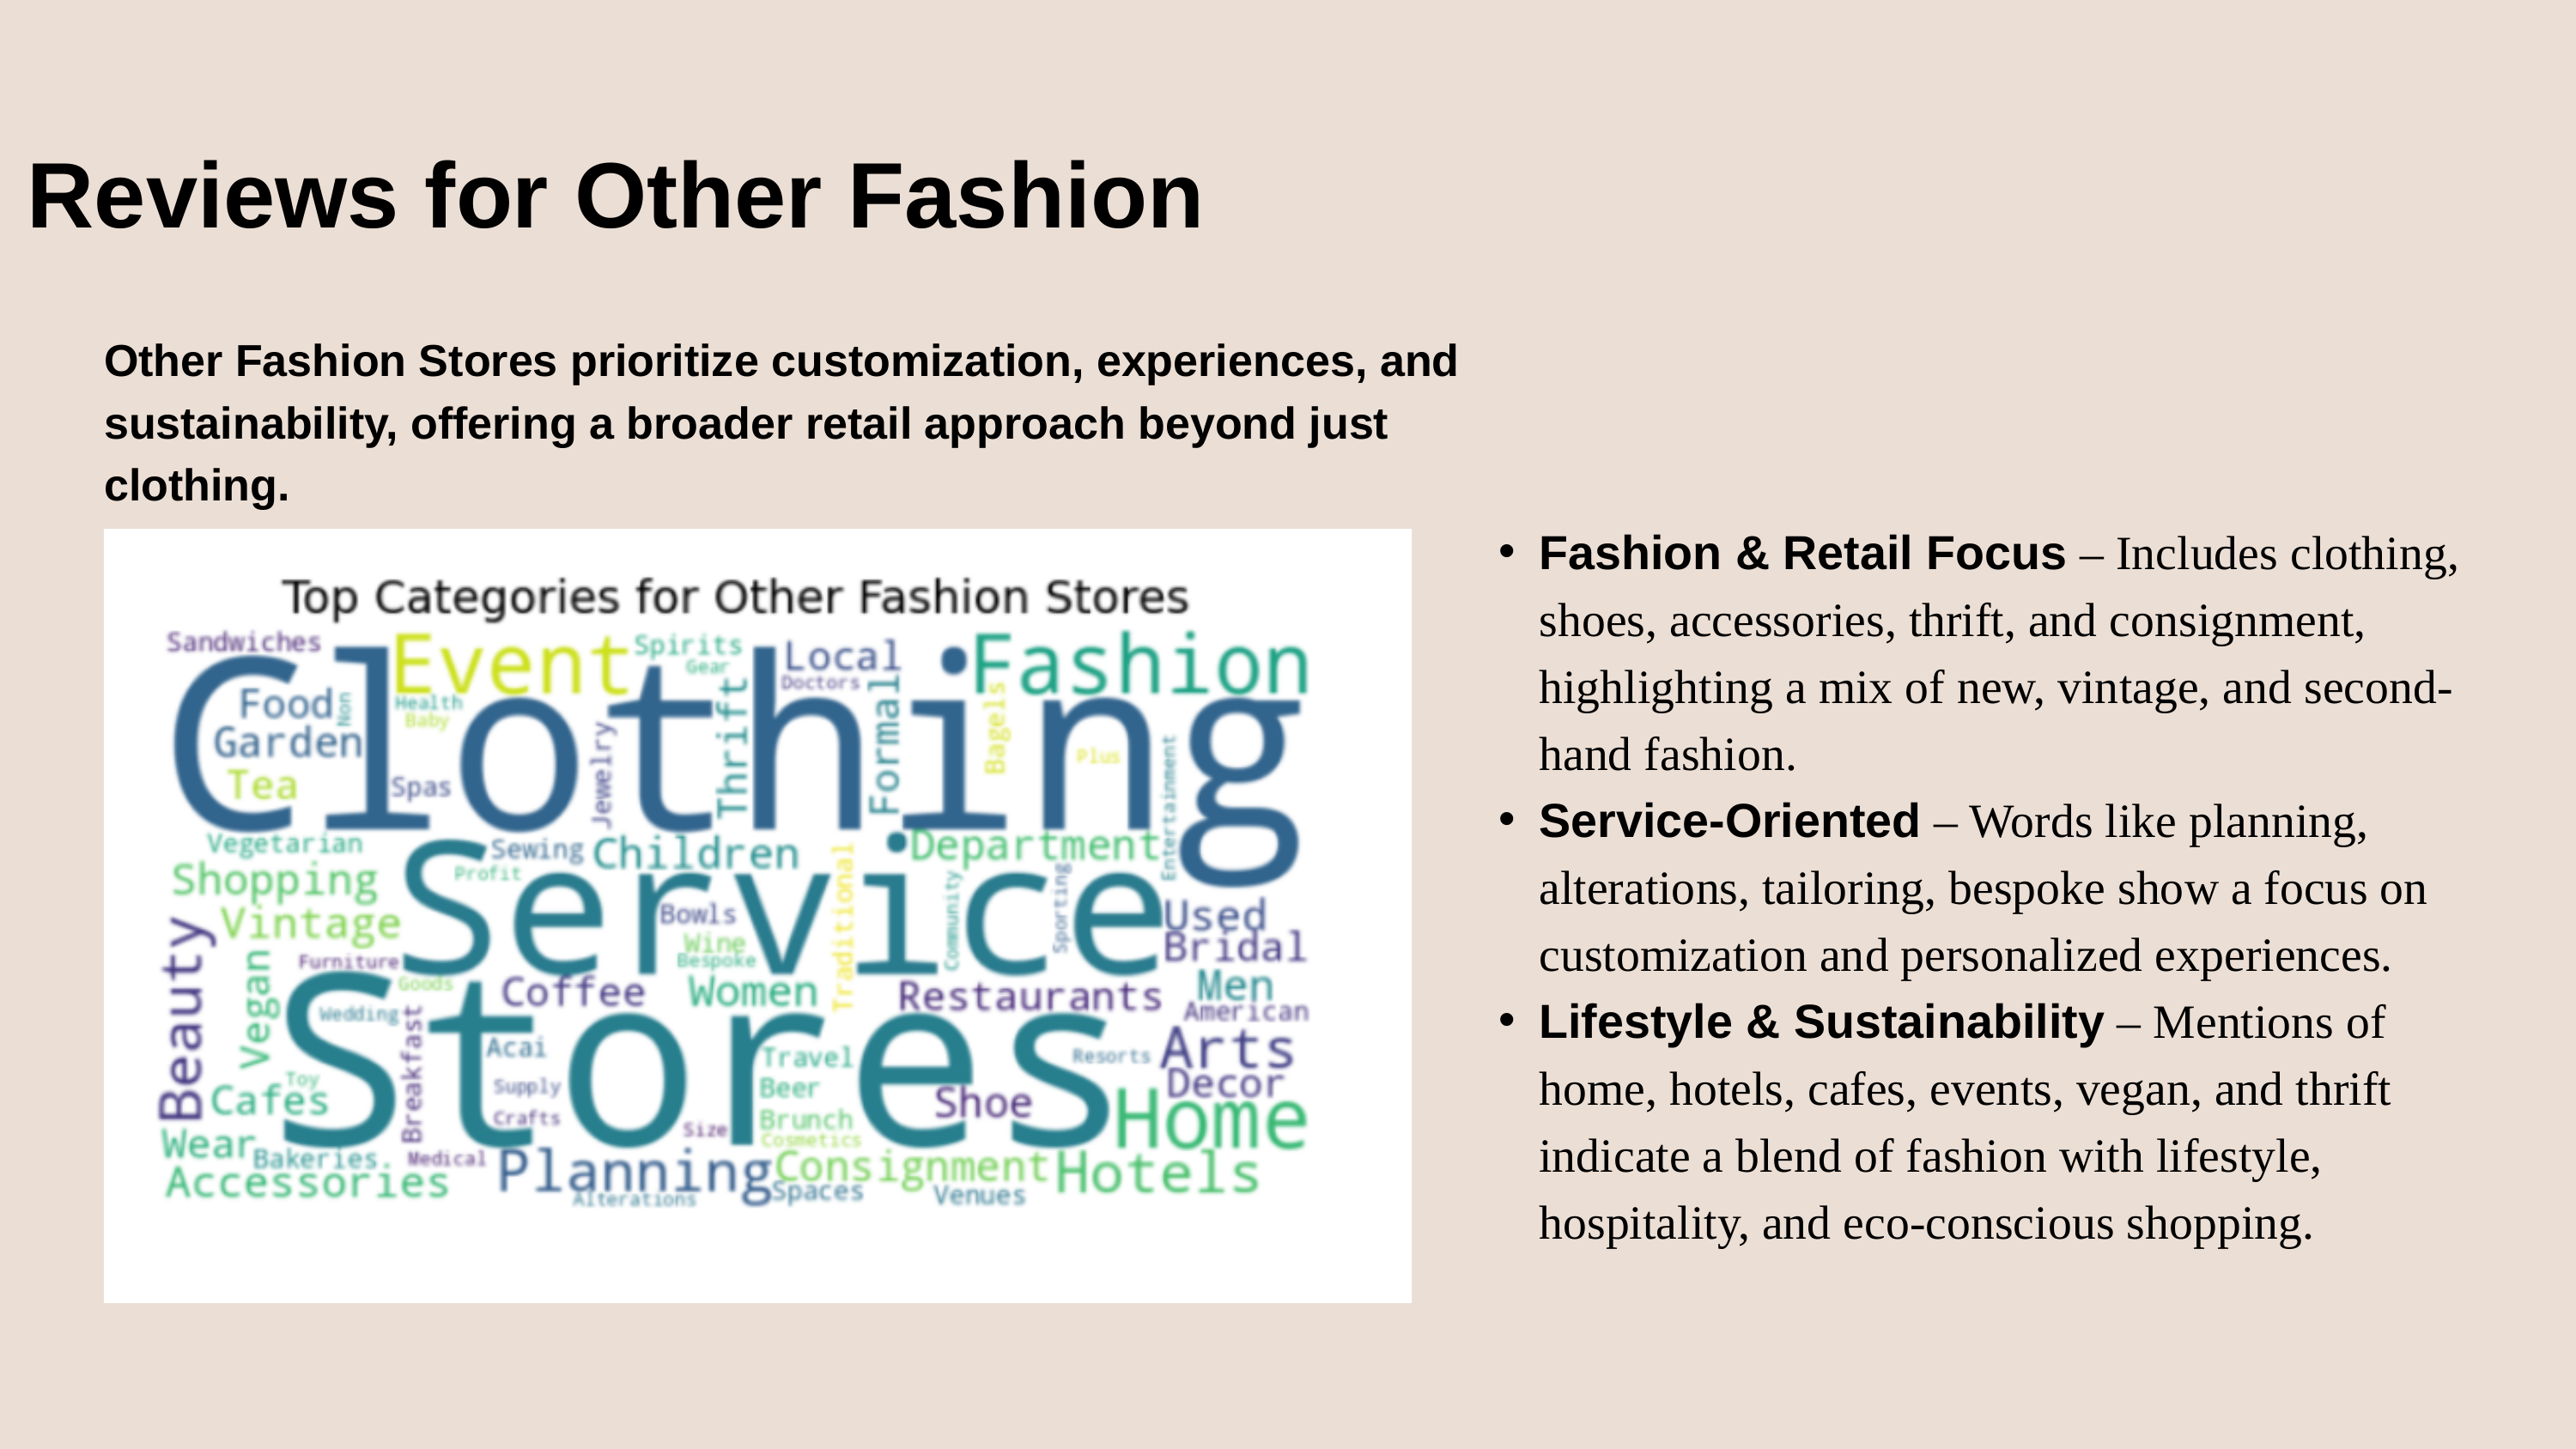

Reviews for Other Fashion
Other Fashion Stores prioritize customization, experiences, and sustainability, offering a broader retail approach beyond just clothing.

Fashion & Retail Focus – Includes clothing, shoes, accessories, thrift, and consignment, highlighting a mix of new, vintage, and second-hand fashion.
Service-Oriented – Words like planning, alterations, tailoring, bespoke show a focus on customization and personalized experiences.
Lifestyle & Sustainability – Mentions of home, hotels, cafes, events, vegan, and thrift indicate a blend of fashion with lifestyle, hospitality, and eco-conscious shopping.